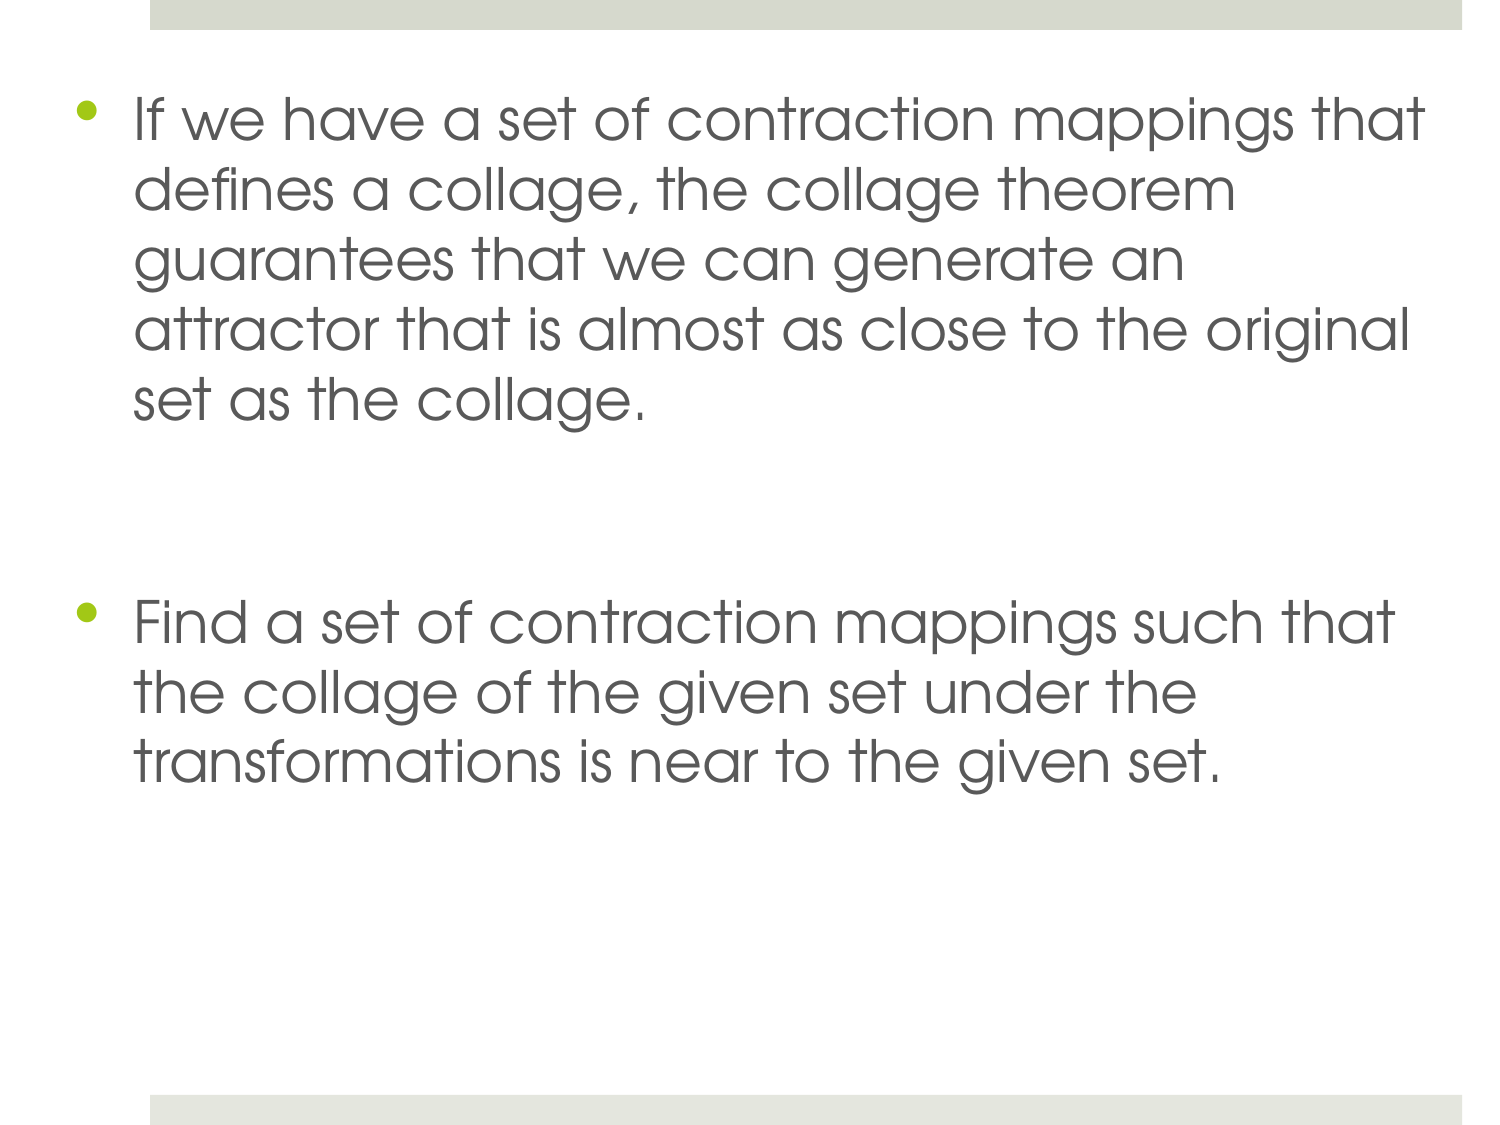

If we have a set of contraction mappings that defines a collage, the collage theorem guarantees that we can generate an attractor that is almost as close to the original set as the collage.

Find a set of contraction mappings such that the collage of the given set under the transformations is near to the given set.